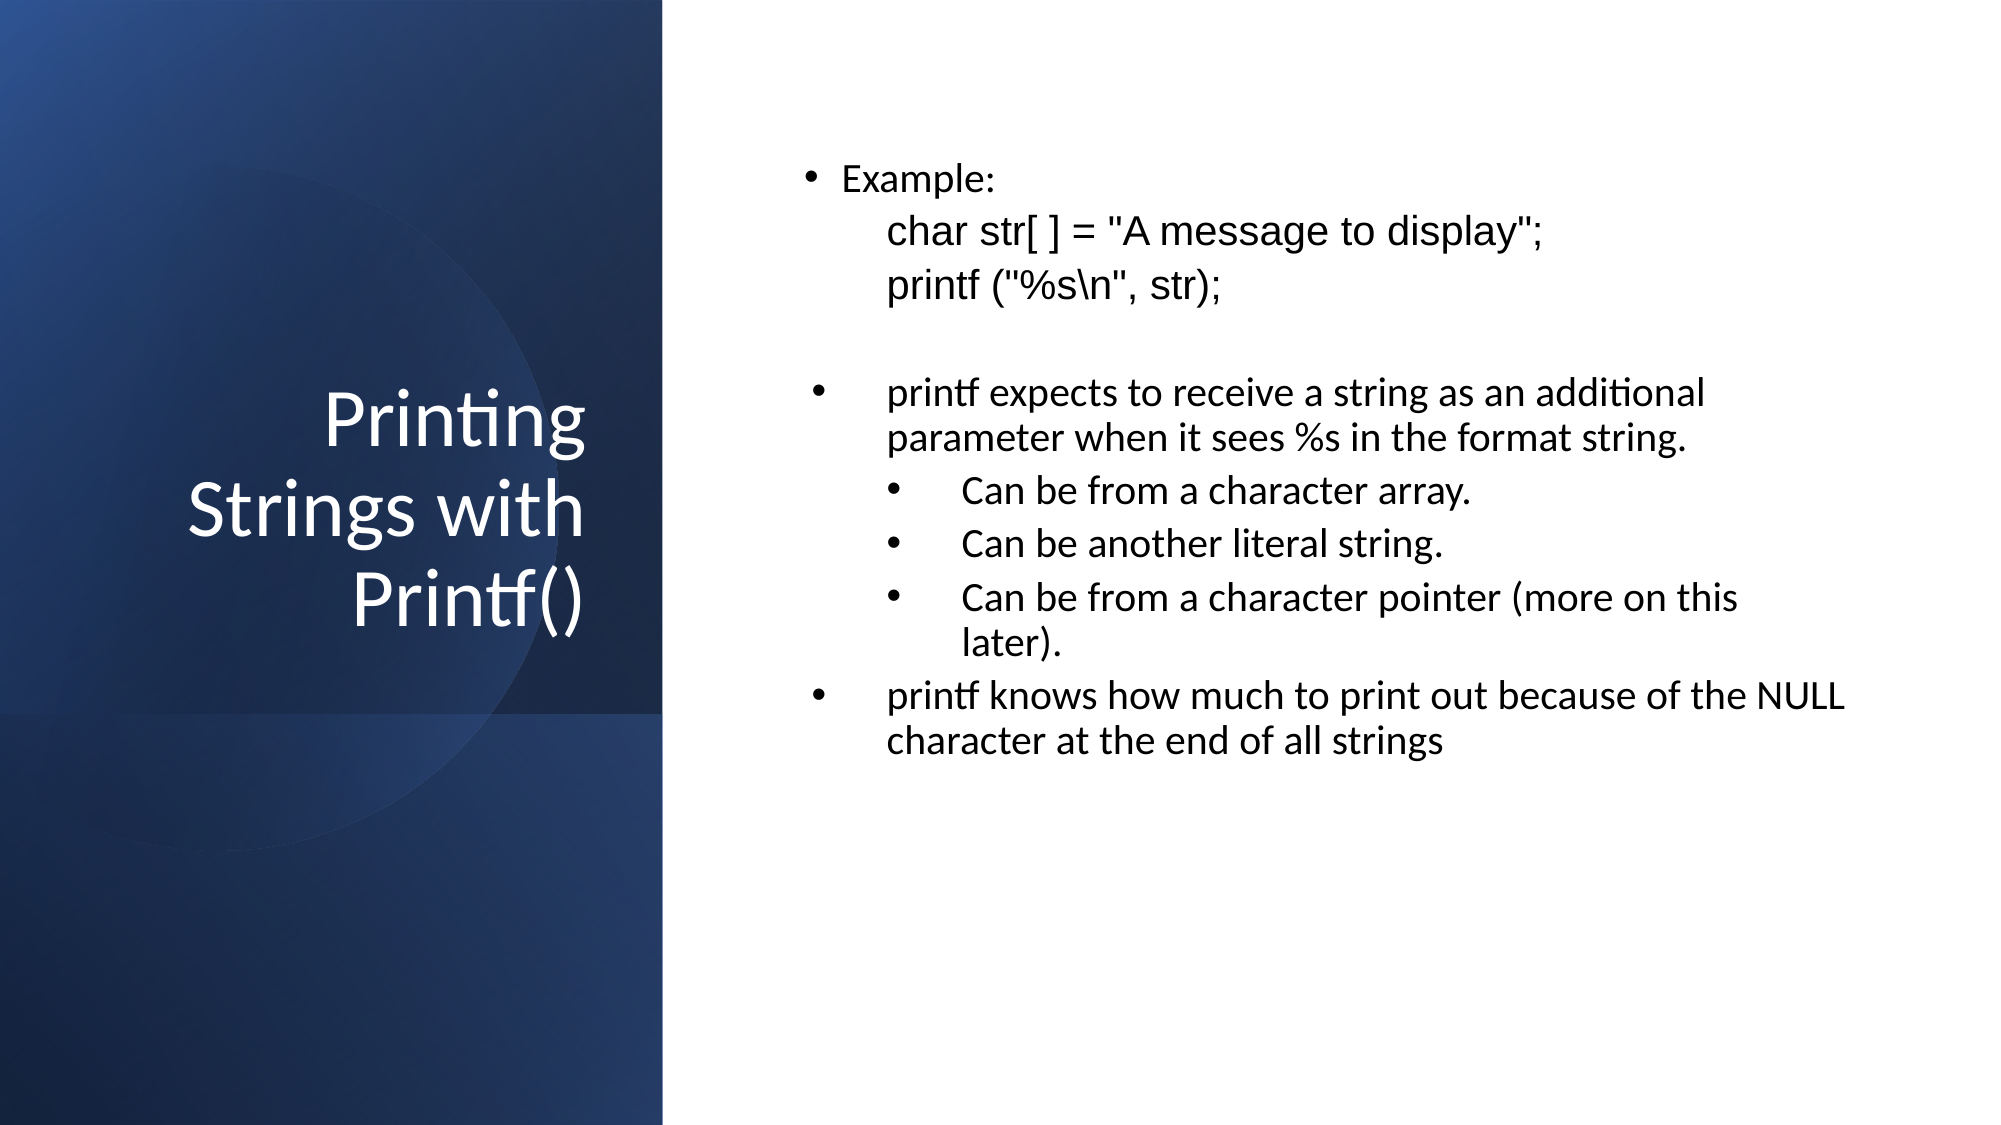

# Printing Strings with Printf()
Example:
char str[ ] = "A message to display";
printf ("%s\n", str);

printf expects to receive a string as an additional parameter when it sees %s in the format string.
Can be from a character array.
Can be another literal string.
Can be from a character pointer (more on this later).
printf knows how much to print out because of the NULL character at the end of all strings